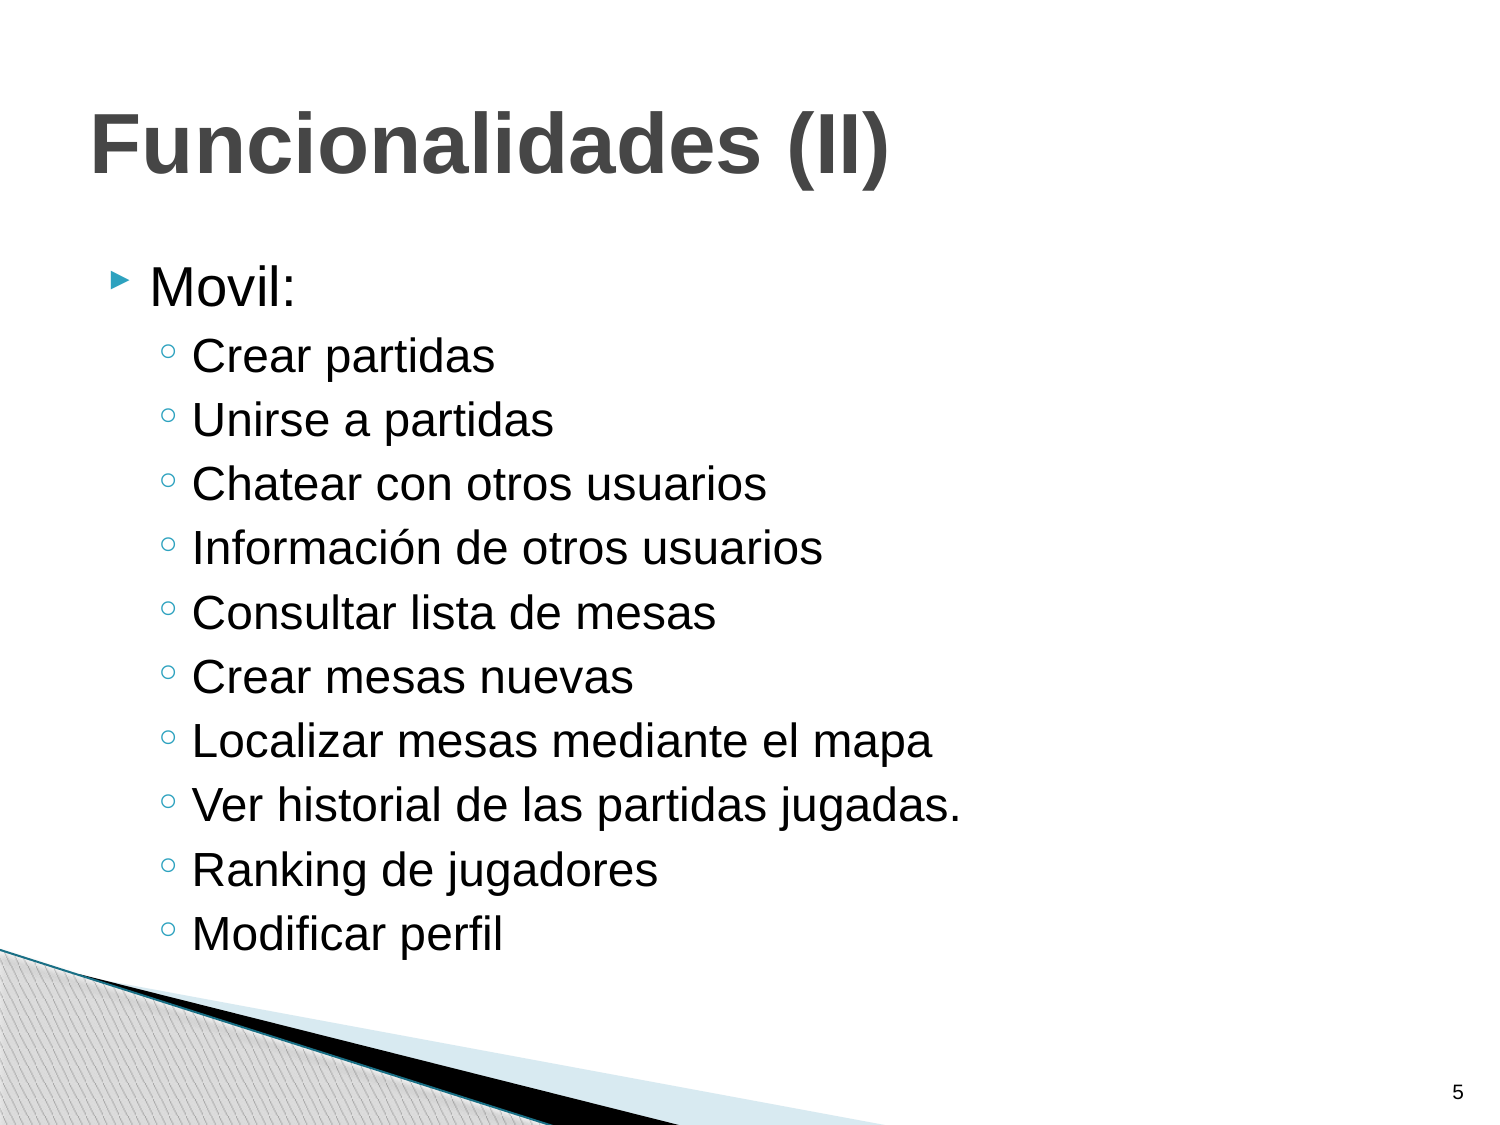

# Funcionalidades (II)
Movil:
Crear partidas
Unirse a partidas
Chatear con otros usuarios
Información de otros usuarios
Consultar lista de mesas
Crear mesas nuevas
Localizar mesas mediante el mapa
Ver historial de las partidas jugadas.
Ranking de jugadores
Modificar perfil

5